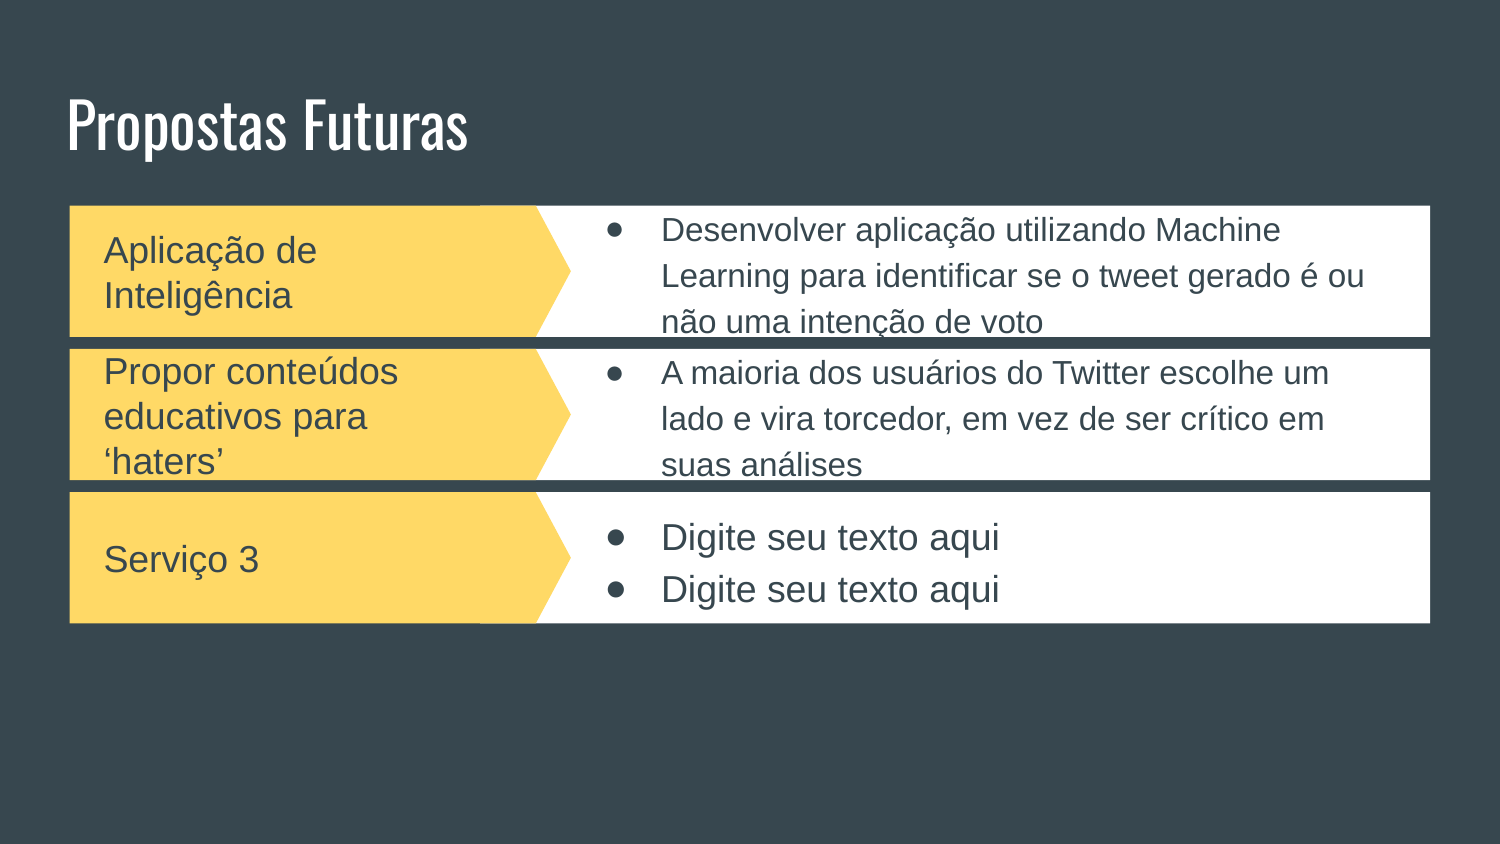

# Propostas Futuras

Desenvolver aplicação utilizando Machine Learning para identificar se o tweet gerado é ou não uma intenção de voto
Aplicação de Inteligência

Propor conteúdos educativos para ‘haters’
A maioria dos usuários do Twitter escolhe um lado e vira torcedor, em vez de ser crítico em suas análises

Serviço 3
Digite seu texto aqui
Digite seu texto aqui
Serviço 4
Digite seu texto aqui
Digite seu texto aqui